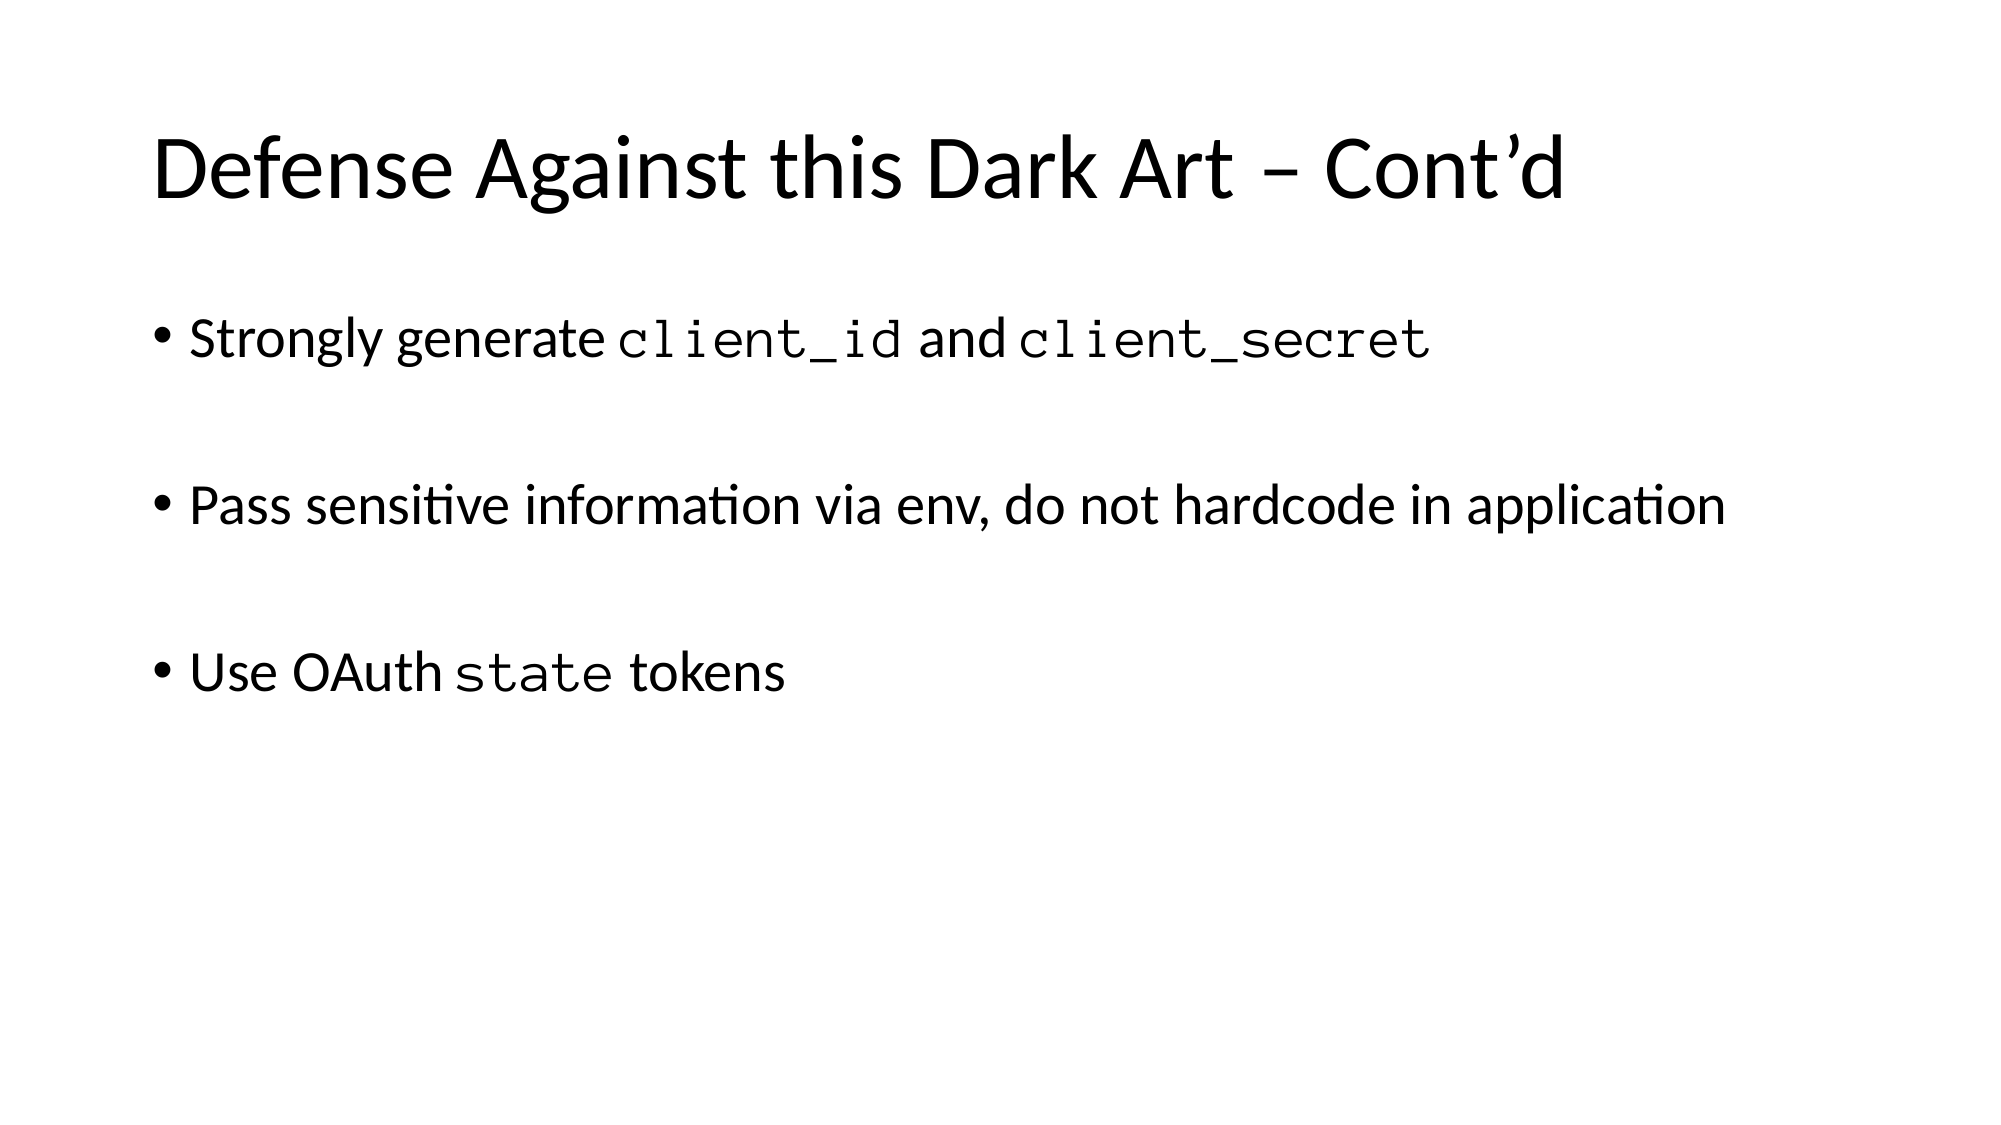

# Defense Against this Dark Art – Cont’d
Strongly generate client_id and client_secret

Pass sensitive information via env, do not hardcode in application

Use OAuth state tokens